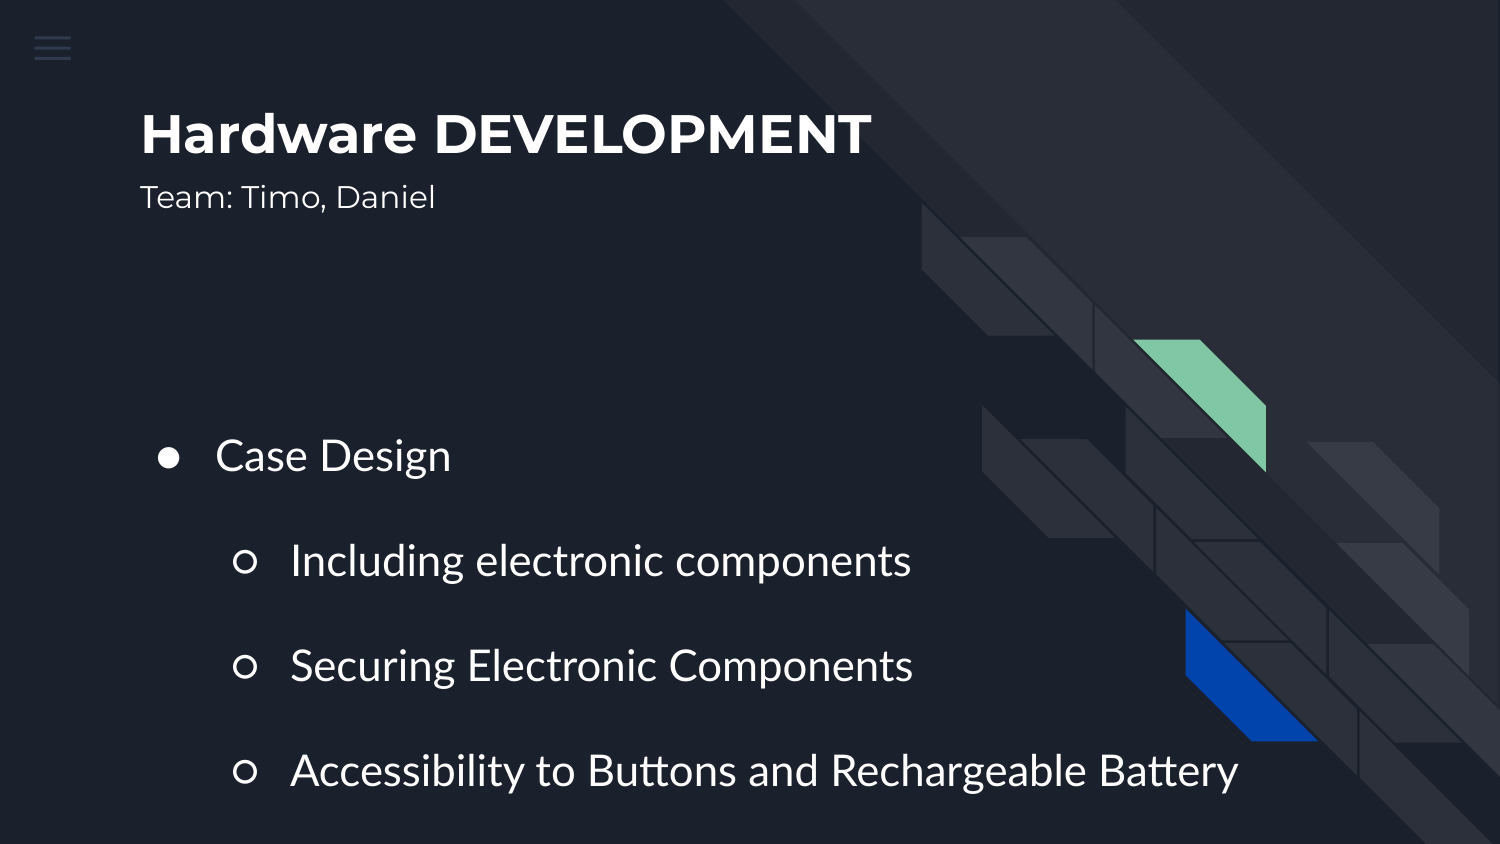

# Hardware DEVELOPMENT
Team: Timo, Daniel
Case Design
Including electronic components
Securing Electronic Components
Accessibility to Buttons and Rechargeable Battery